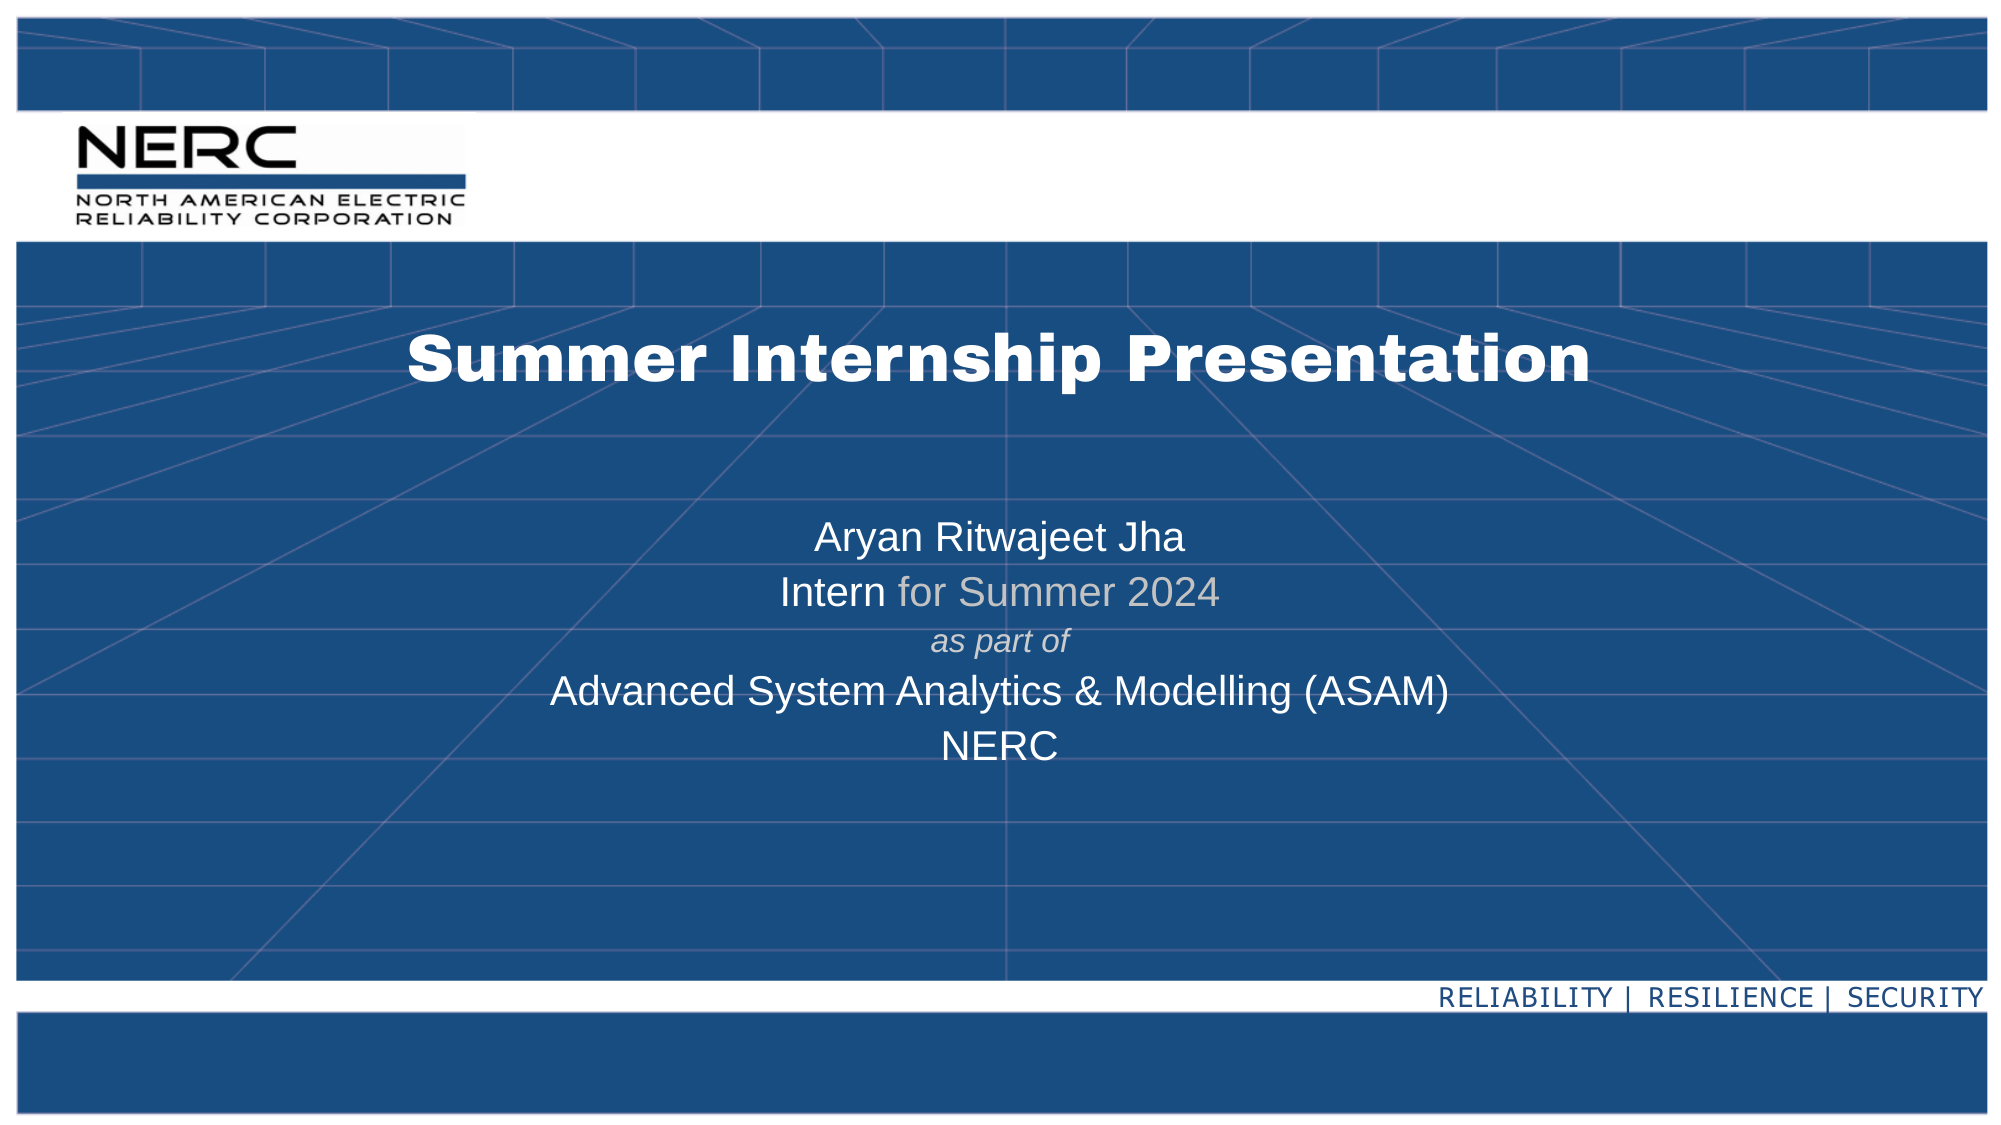

Summer Internship Presentation

Aryan Ritwajeet Jha
Intern for Summer 2024
as part of
Advanced System Analytics & Modelling (ASAM)
NERC